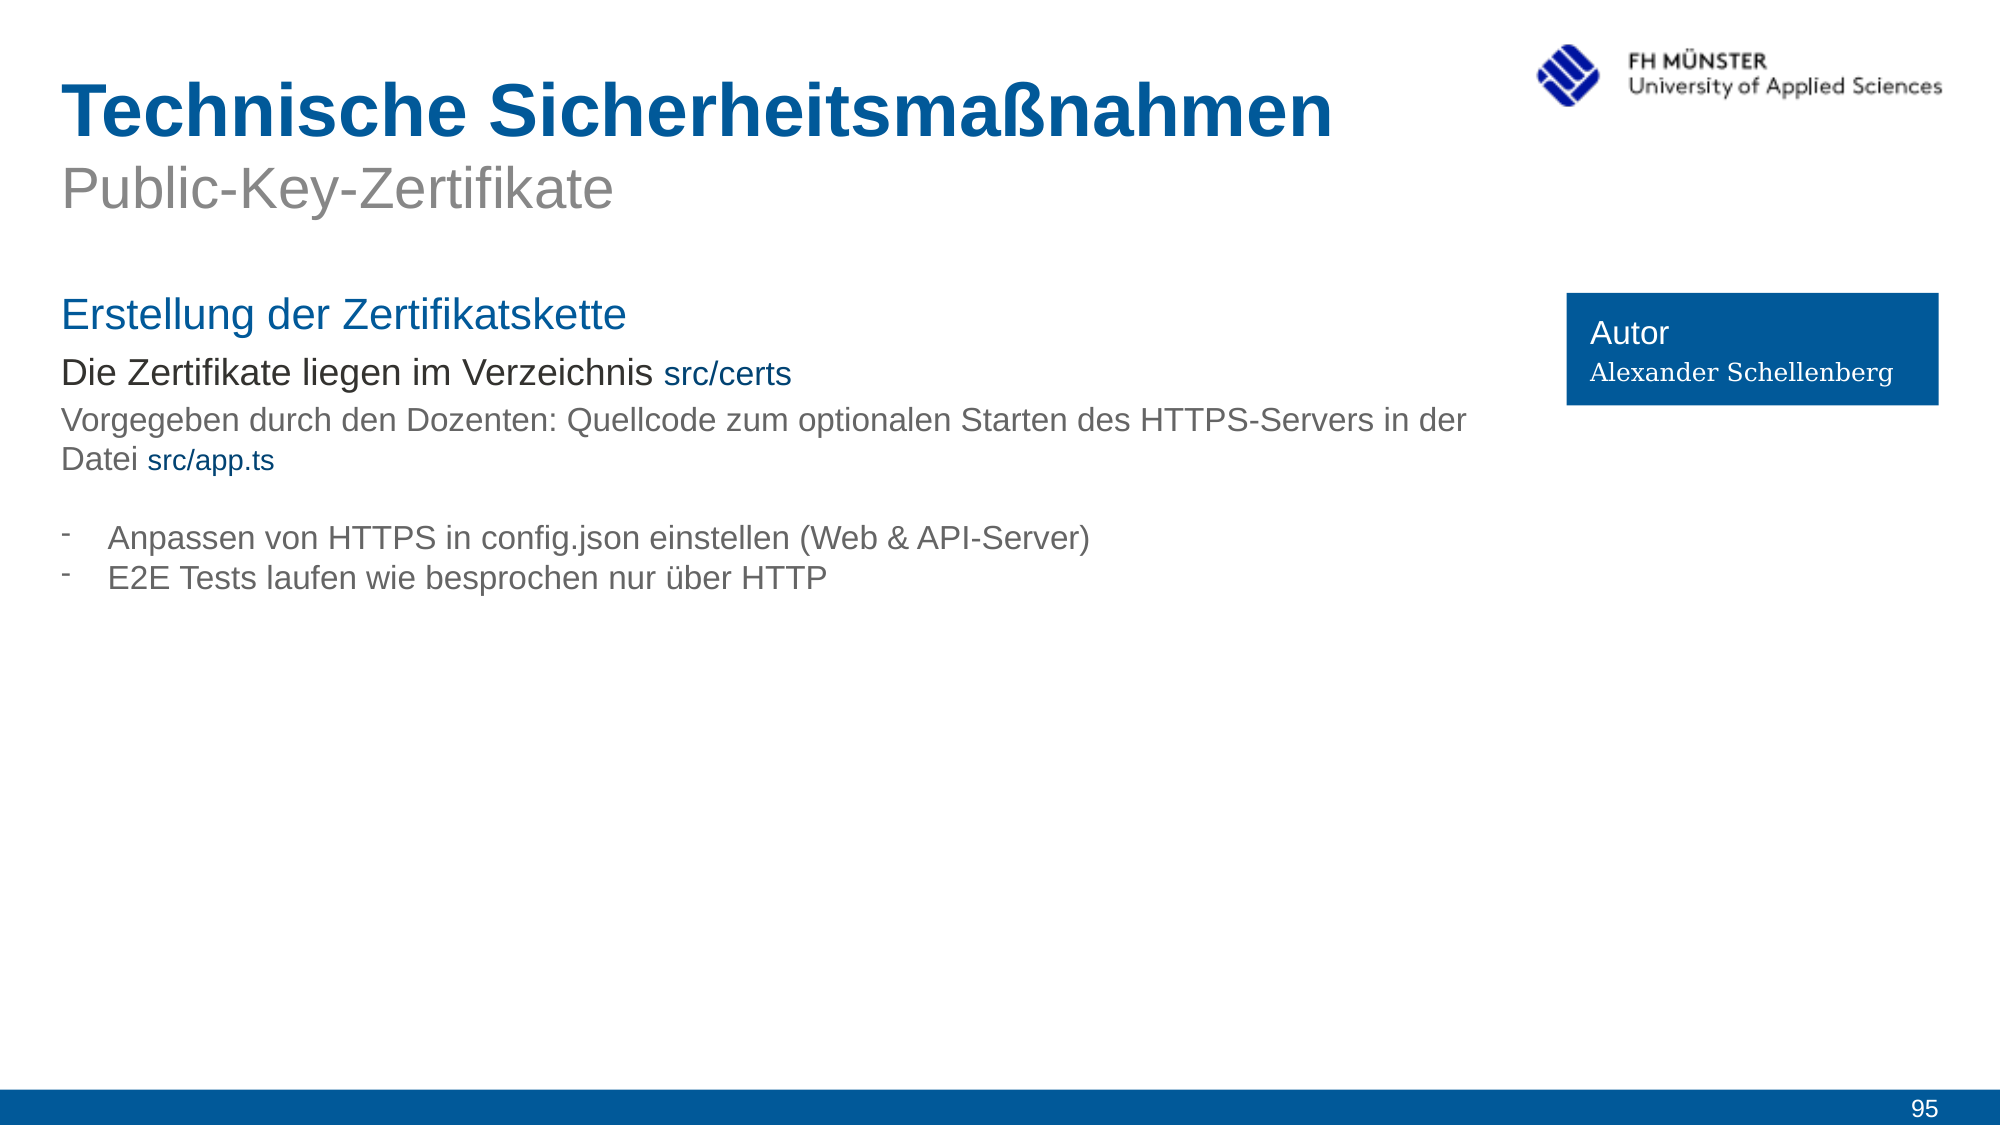

# Technische Sicherheitsmaßnahmen
Public-Key-Zertifikate
Erstellung der Zertifikatskette

Autor
Die Zertifikate liegen im Verzeichnis src/certs
Alexander Schellenberg
Vorgegeben durch den Dozenten: Quellcode zum optionalen Starten des HTTPS-Servers in der Datei src/app.ts

Anpassen von HTTPS in config.json einstellen (Web & API-Server)
E2E Tests laufen wie besprochen nur über HTTP